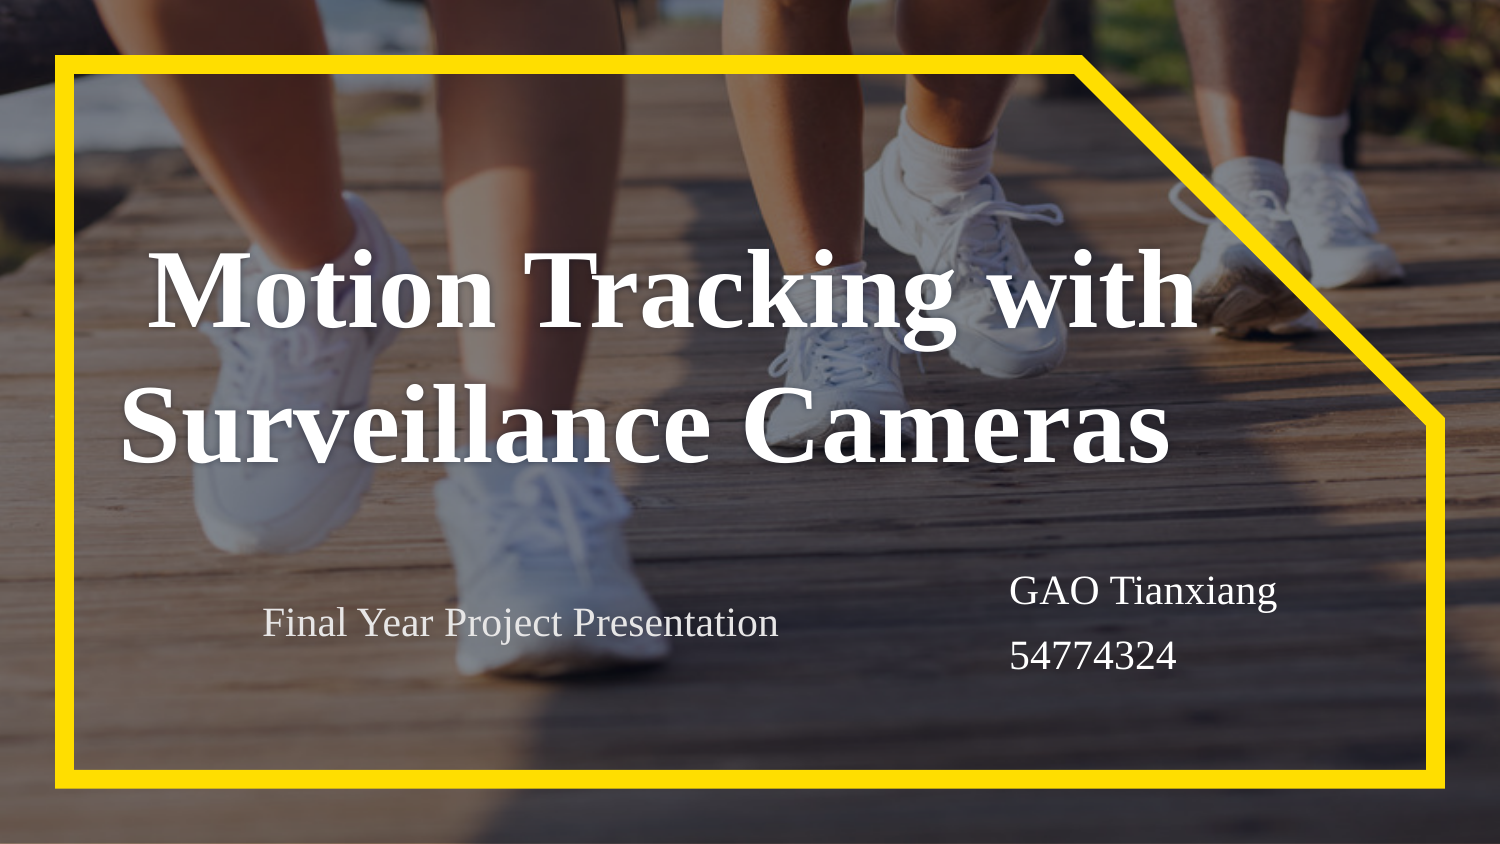

# Motion Tracking with Surveillance Cameras
GAO Tianxiang
54774324
Final Year Project Presentation